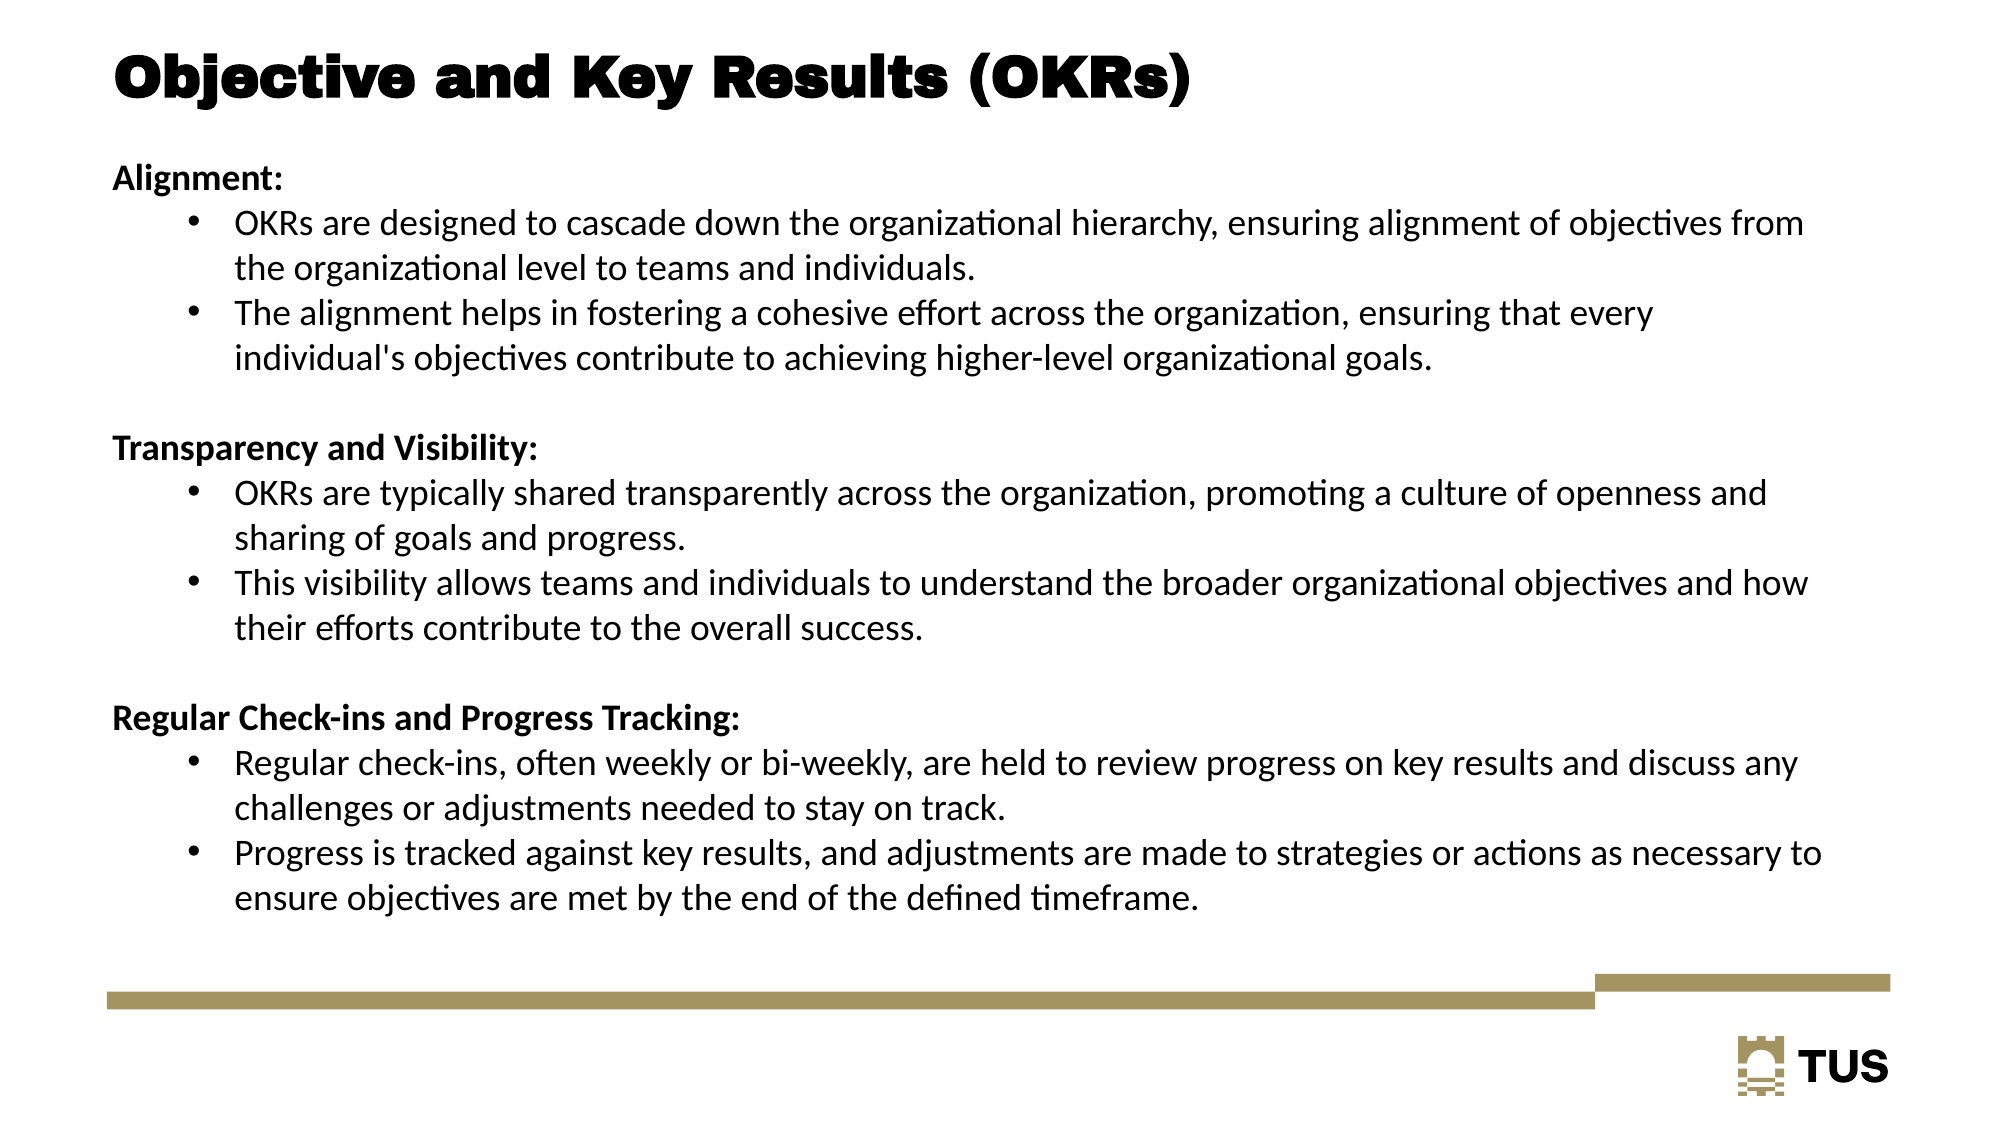

# Objective and Key Results (OKRs)

Alignment:
OKRs are designed to cascade down the organizational hierarchy, ensuring alignment of objectives from the organizational level to teams and individuals.
The alignment helps in fostering a cohesive effort across the organization, ensuring that every individual's objectives contribute to achieving higher-level organizational goals.

Transparency and Visibility:
OKRs are typically shared transparently across the organization, promoting a culture of openness and sharing of goals and progress.
This visibility allows teams and individuals to understand the broader organizational objectives and how their efforts contribute to the overall success.

Regular Check-ins and Progress Tracking:
Regular check-ins, often weekly or bi-weekly, are held to review progress on key results and discuss any challenges or adjustments needed to stay on track.
Progress is tracked against key results, and adjustments are made to strategies or actions as necessary to ensure objectives are met by the end of the defined timeframe.